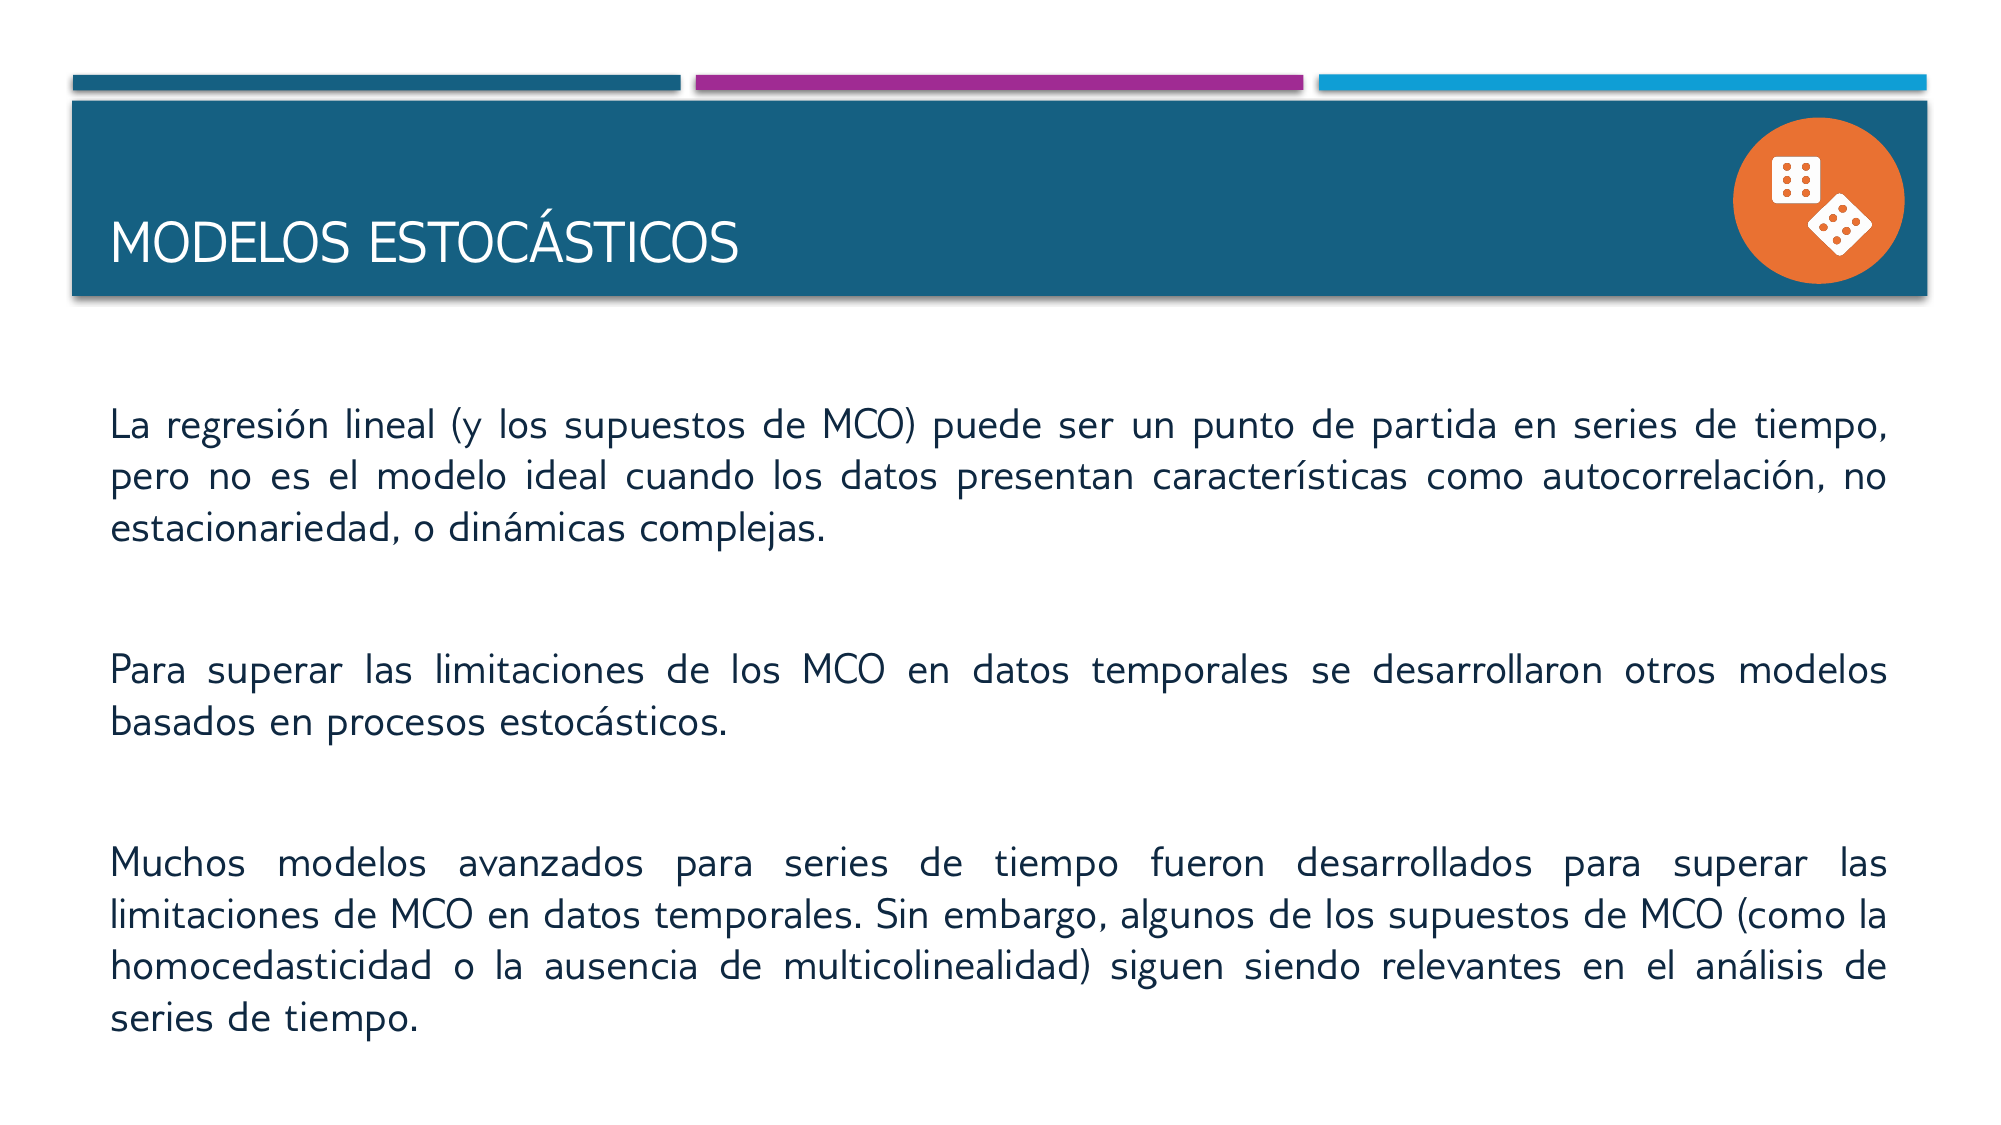

# MODELOS ESTOCÁSTICOS

La regresión lineal (y los supuestos de MCO) puede ser un punto de partida en series de tiempo, pero no es el modelo ideal cuando los datos presentan características como autocorrelación, no estacionariedad, o dinámicas complejas.

Para superar las limitaciones de los MCO en datos temporales se desarrollaron otros modelos basados en procesos estocásticos.

Muchos modelos avanzados para series de tiempo fueron desarrollados para superar las limitaciones de MCO en datos temporales. Sin embargo, algunos de los supuestos de MCO (como la homocedasticidad o la ausencia de multicolinealidad) siguen siendo relevantes en el análisis de series de tiempo.